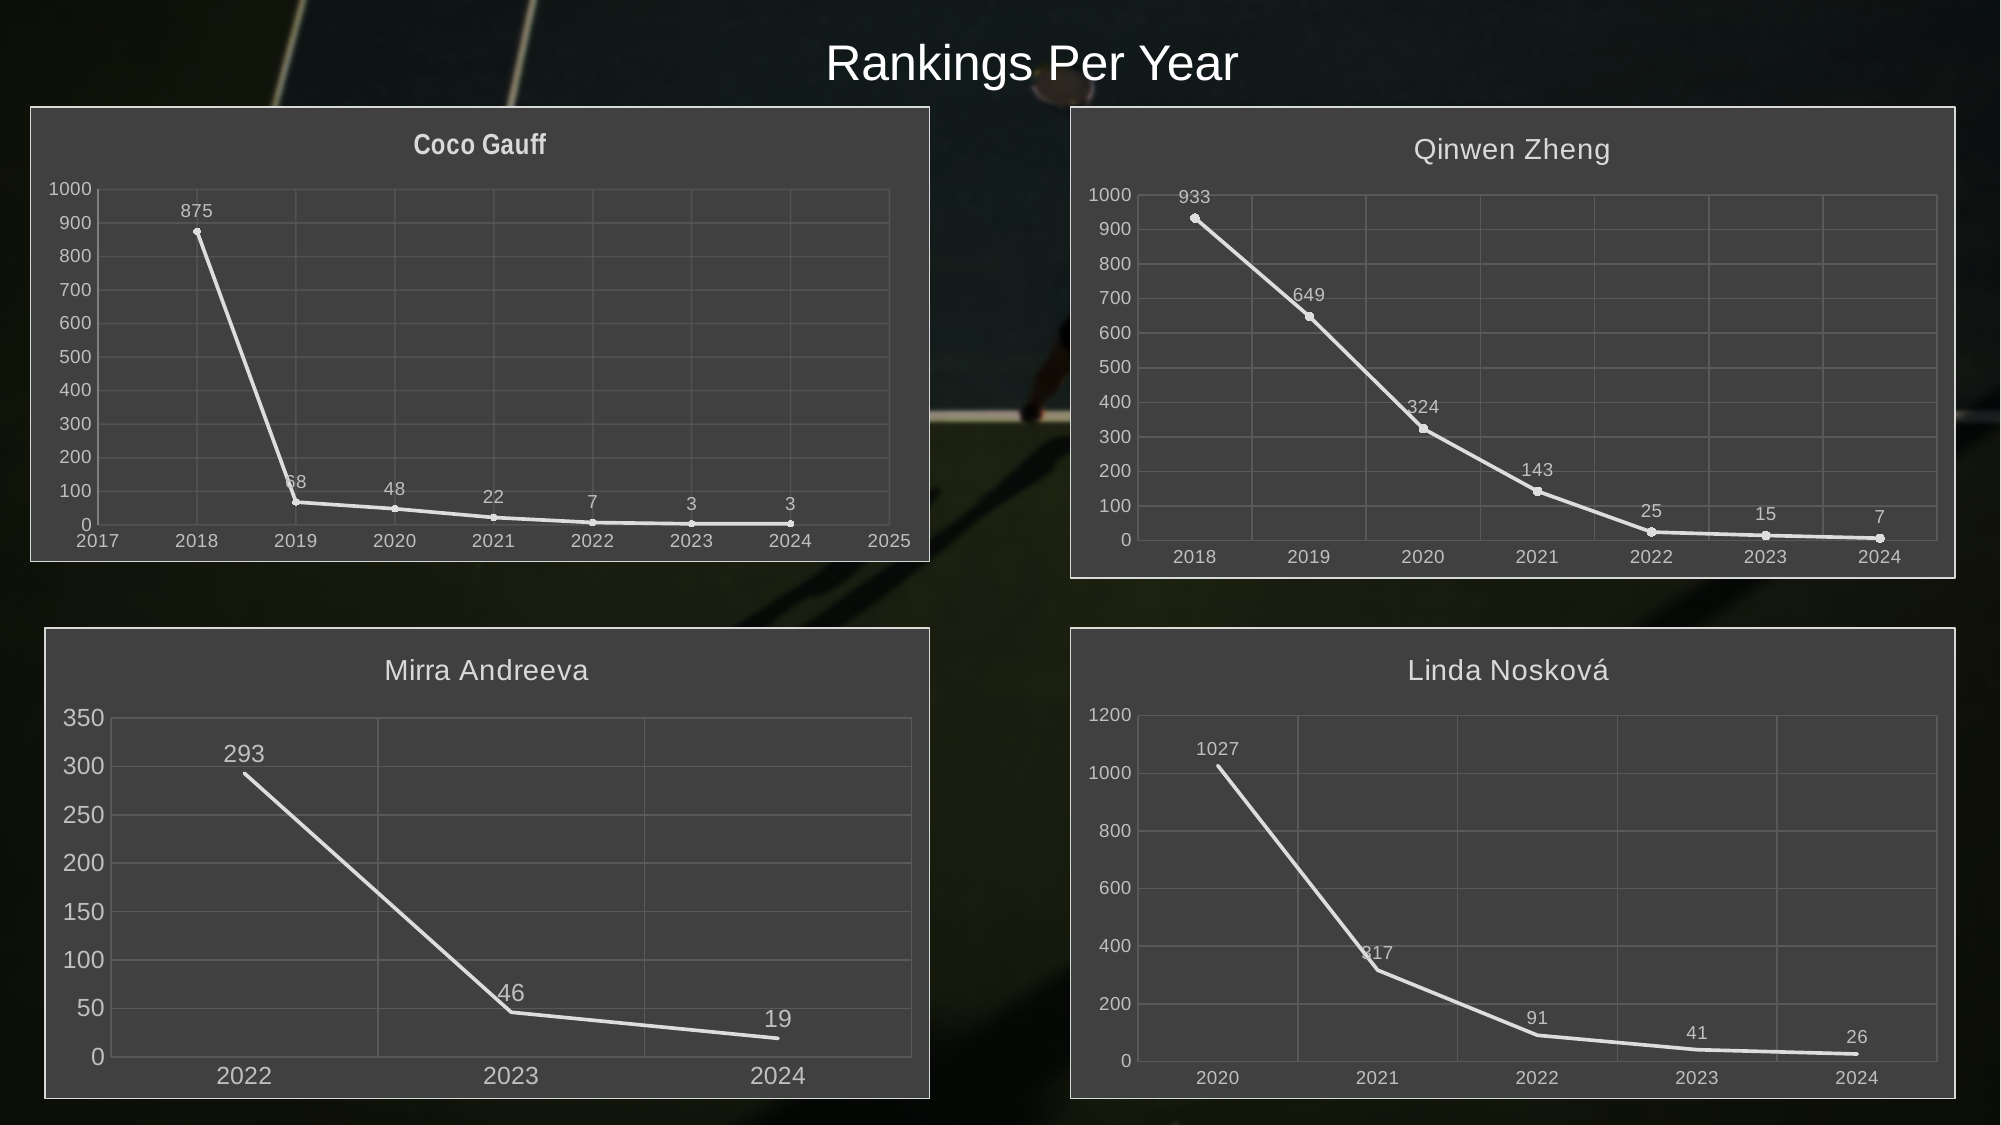

Rankings Per Year

### Chart: Coco Gauff

| Category | Rank |
|---|---|

### Chart: Qinwen Zheng

| Category | Rank |
|---|---|
| 2018 | 933.0 |
| 2019 | 649.0 |
| 2020 | 324.0 |
| 2021 | 143.0 |
| 2022 | 25.0 |
| 2023 | 15.0 |
| 2024 | 7.0 |

### Chart: Mirra Andreeva

| Category | Rank |
|---|---|
| 2022 | 293.0 |
| 2023 | 46.0 |
| 2024 | 19.0 |

### Chart: Linda Nosková

| Category | Rank |
|---|---|
| 2020 | 1027.0 |
| 2021 | 317.0 |
| 2022 | 91.0 |
| 2023 | 41.0 |
| 2024 | 26.0 |